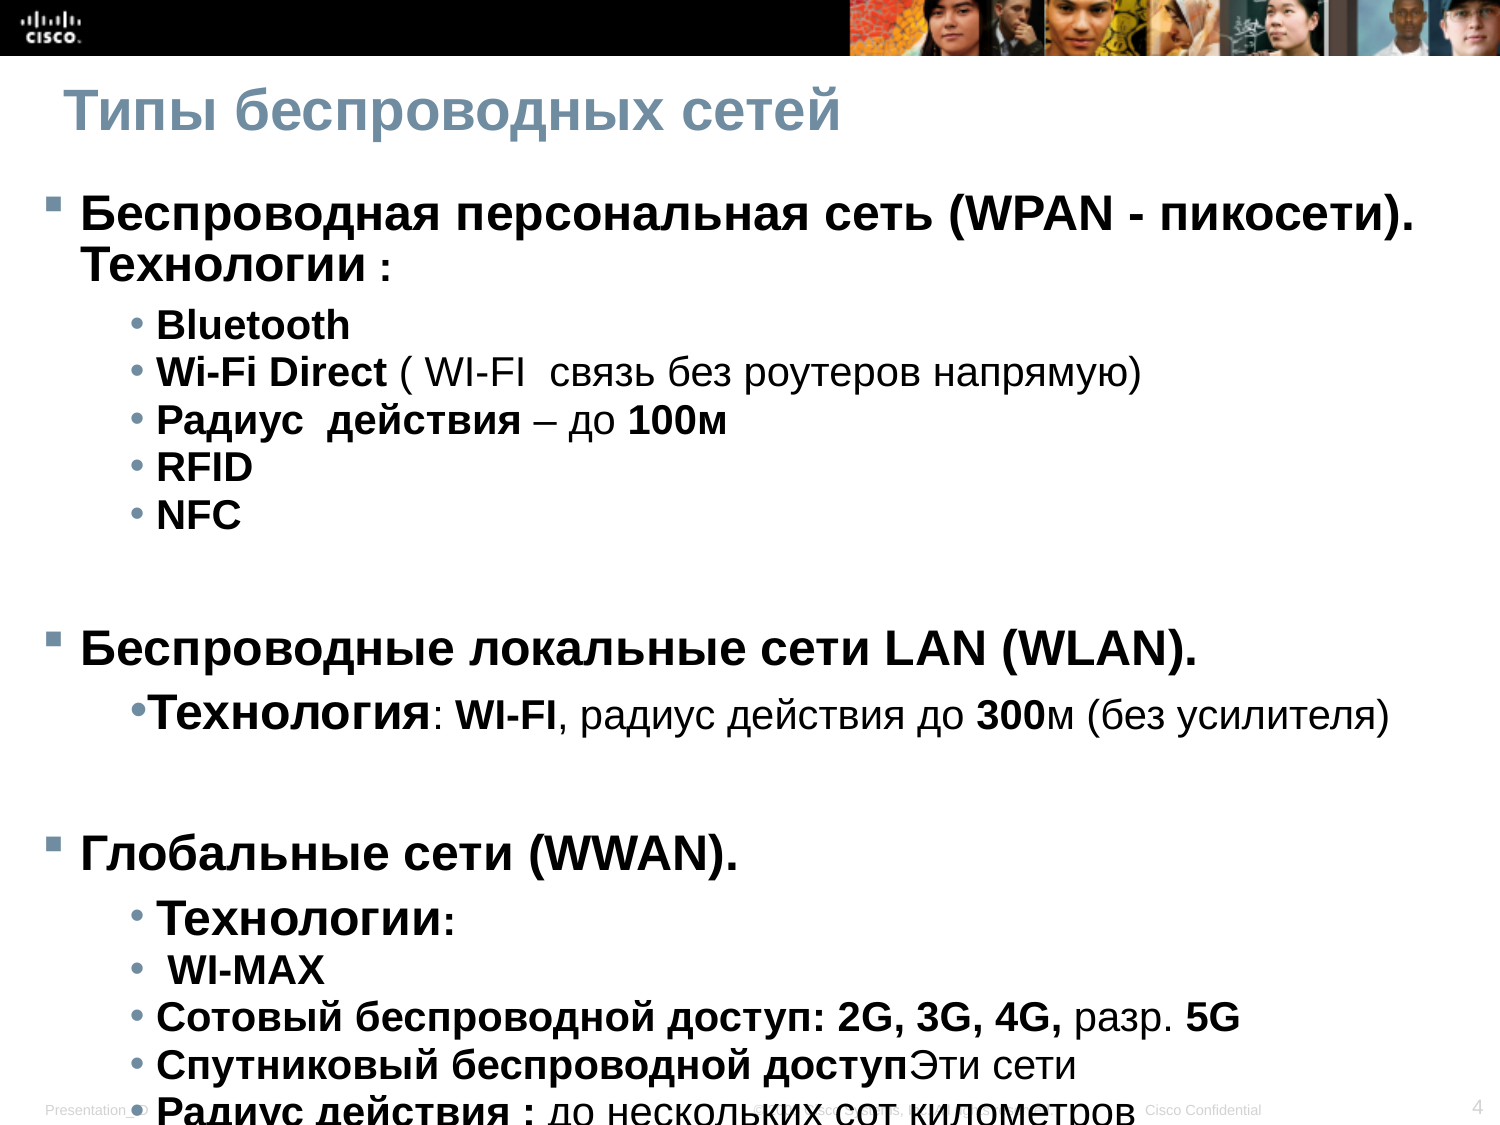

# Типы беспроводных сетей
Беспроводная персональная сеть (WPAN - пикосети). Технологии :
 Bluetooth
 Wi-Fi Direct ( WI-FI  связь без роутеров напрямую)
 Радиус  действия – до 100м
 RFID
 NFC

Беспроводные локальные сети LAN (WLAN).
Технология: WI-FI, радиус действия до 300м (без усилителя)

Глобальные сети (WWAN).
 Технологии:
  WI-MAX
 Сотовый беспроводной доступ: 2G, 3G, 4G, разр. 5G
 Спутниковый беспроводной доступЭти сети
 Радиус действия : до нескольких сот километров